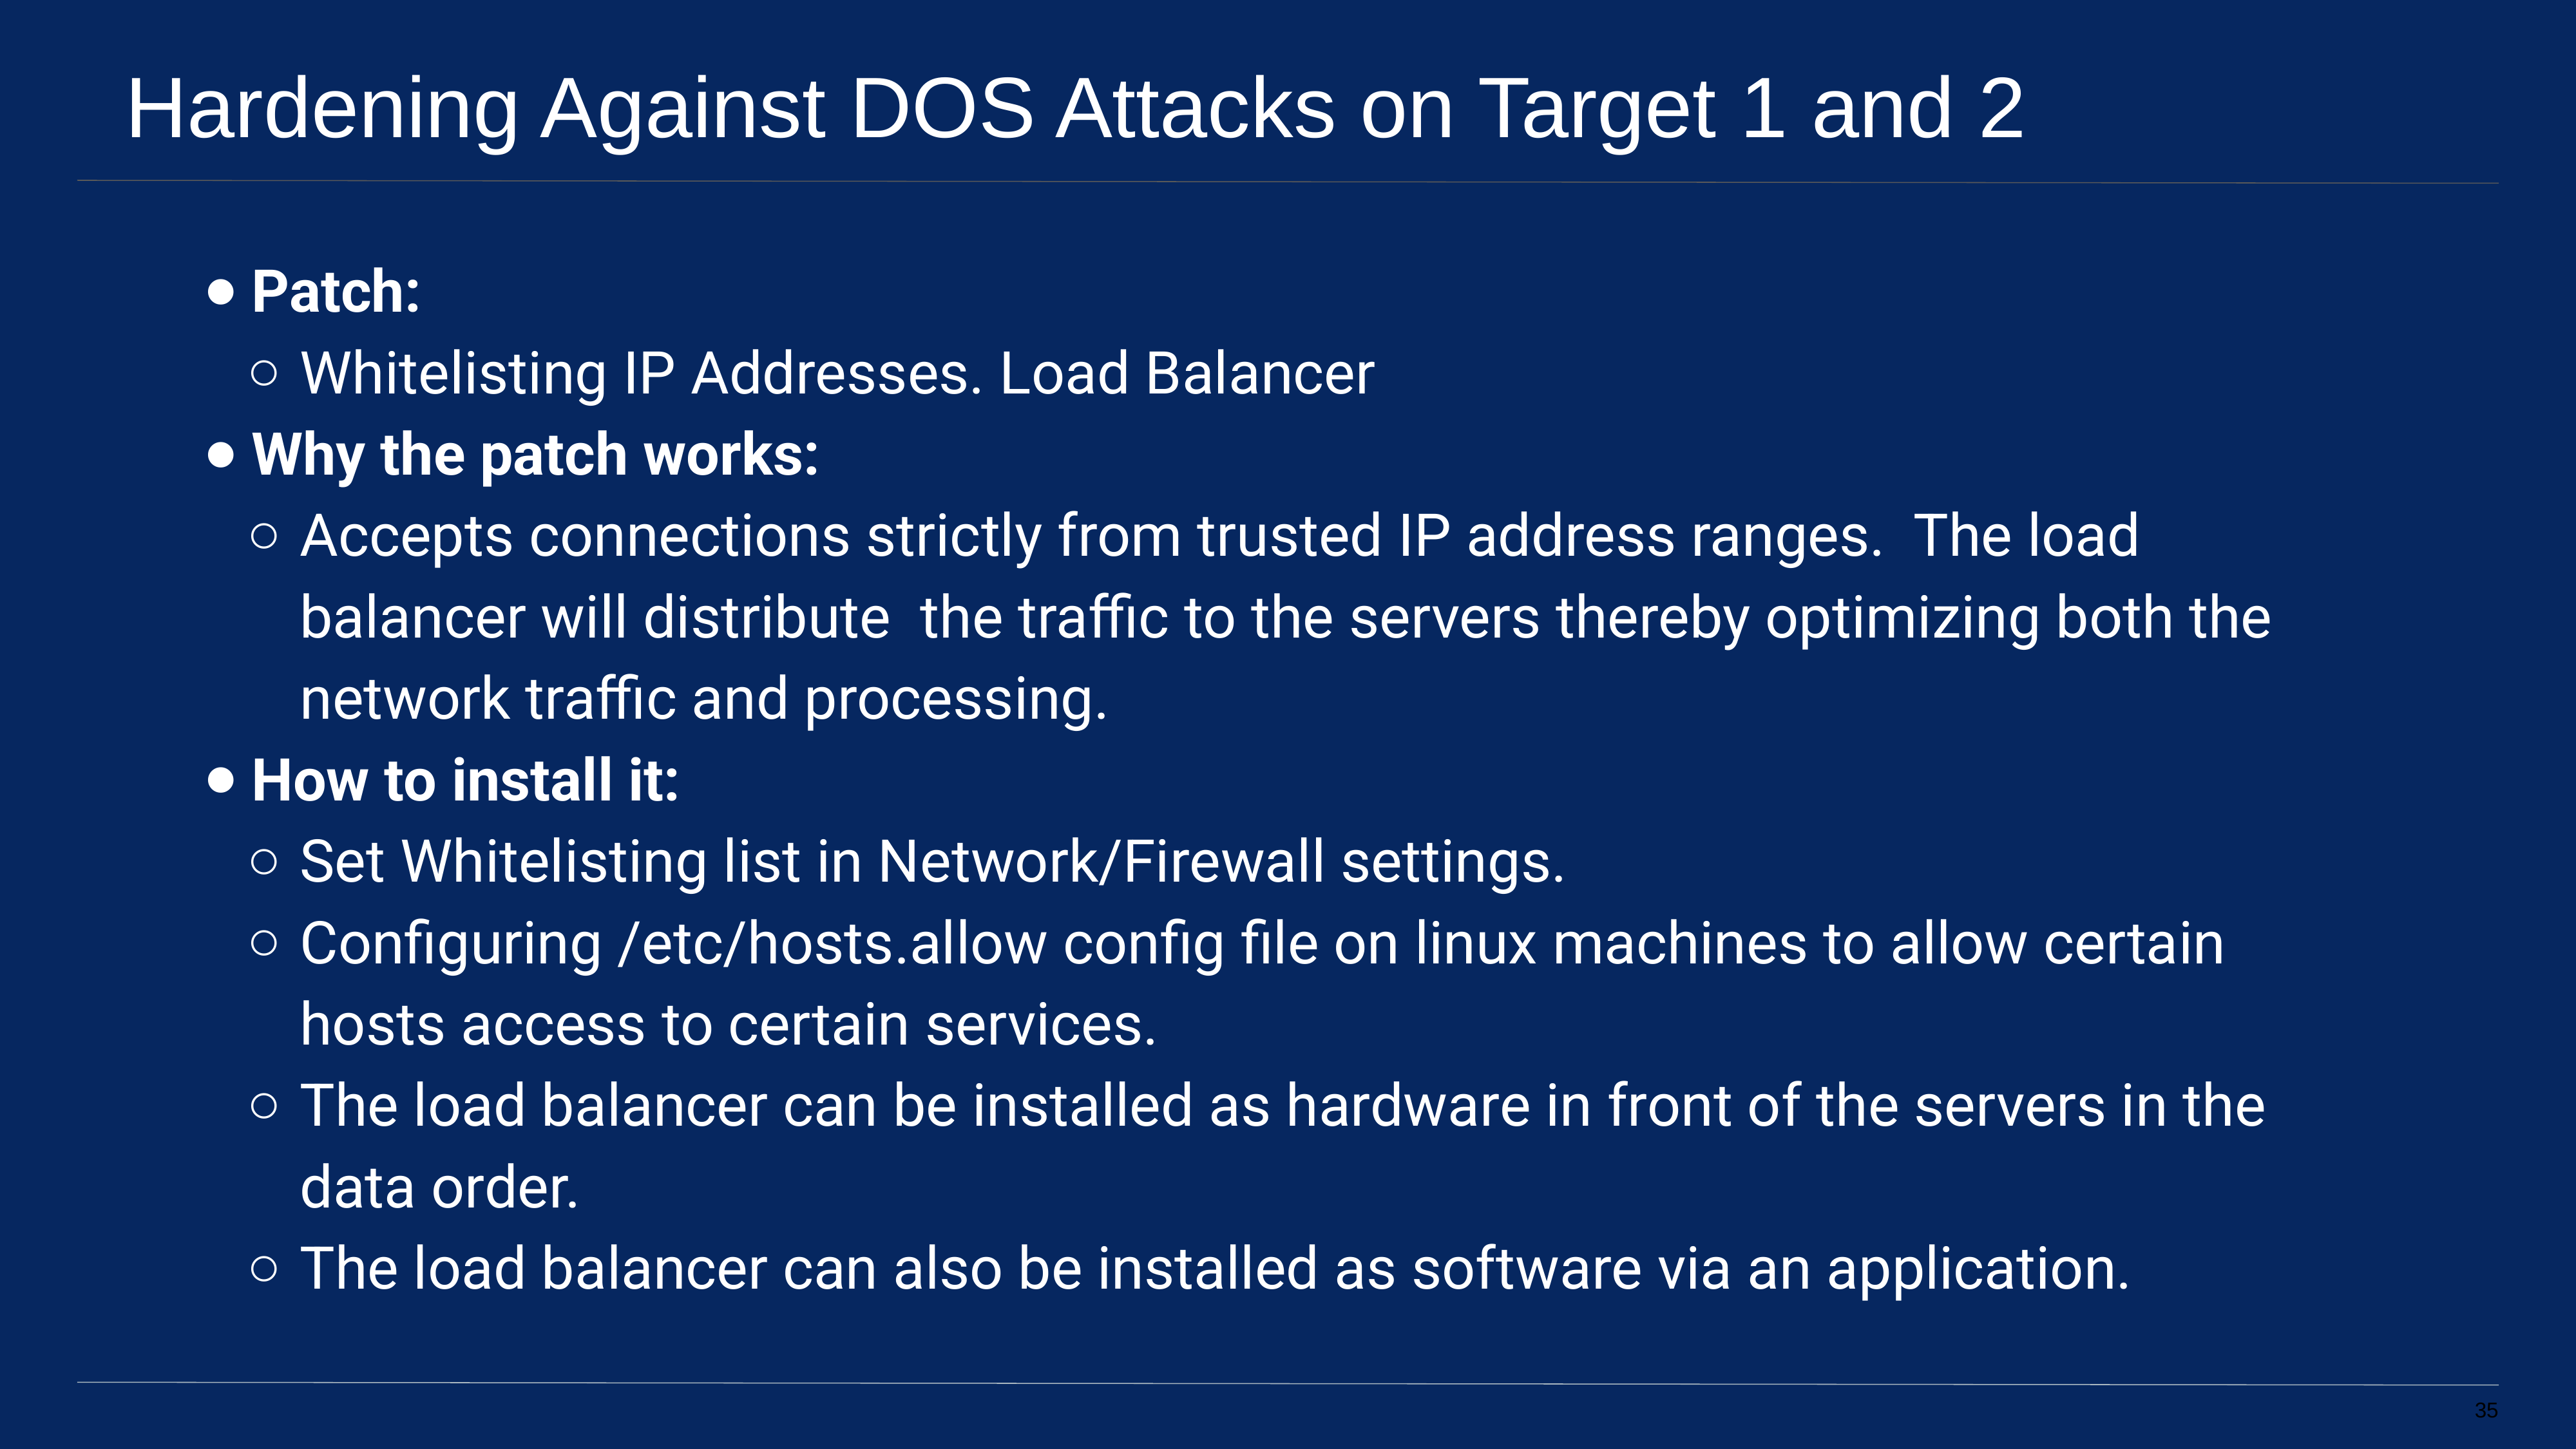

# Hardening Against DOS Attacks on Target 1 and 2
Patch:
Whitelisting IP Addresses. Load Balancer
Why the patch works:
Accepts connections strictly from trusted IP address ranges.  The load balancer will distribute  the traffic to the servers thereby optimizing both the network traffic and processing.
How to install it:
Set Whitelisting list in Network/Firewall settings.
Configuring /etc/hosts.allow config file on linux machines to allow certain hosts access to certain services.
The load balancer can be installed as hardware in front of the servers in the data order.
The load balancer can also be installed as software via an application.

35